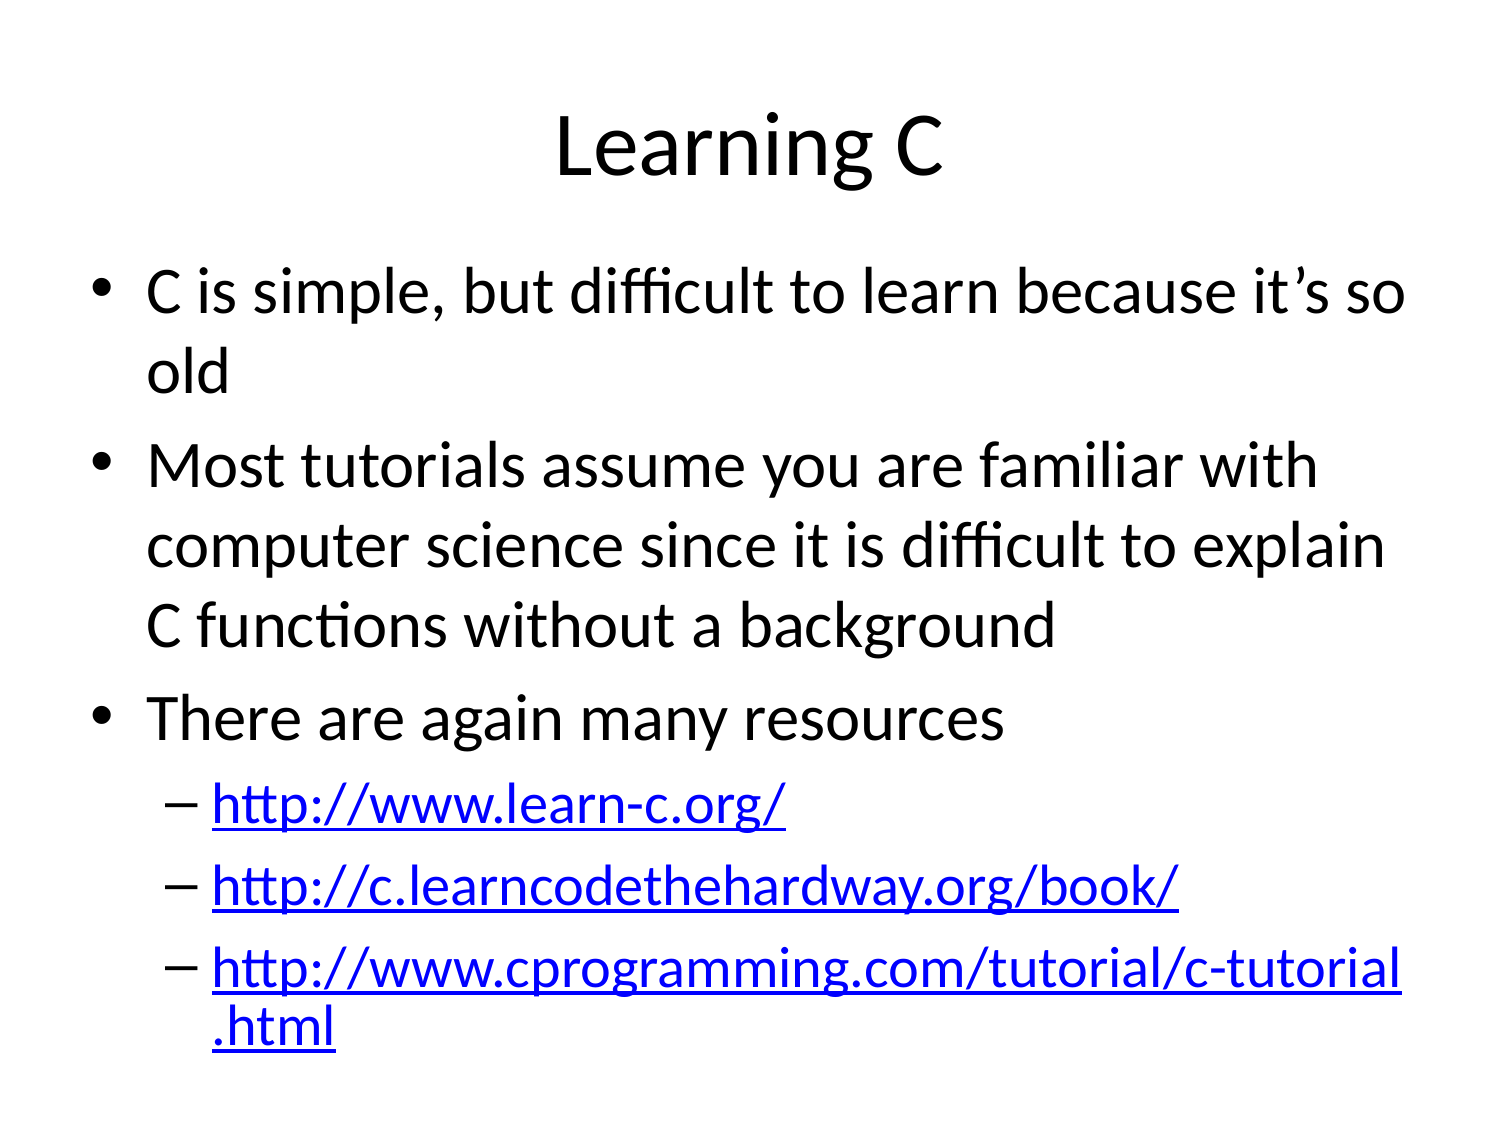

# Learning C
C is simple, but difficult to learn because it’s so old
Most tutorials assume you are familiar with computer science since it is difficult to explain C functions without a background
There are again many resources
http://www.learn-c.org/
http://c.learncodethehardway.org/book/
http://www.cprogramming.com/tutorial/c-tutorial.html